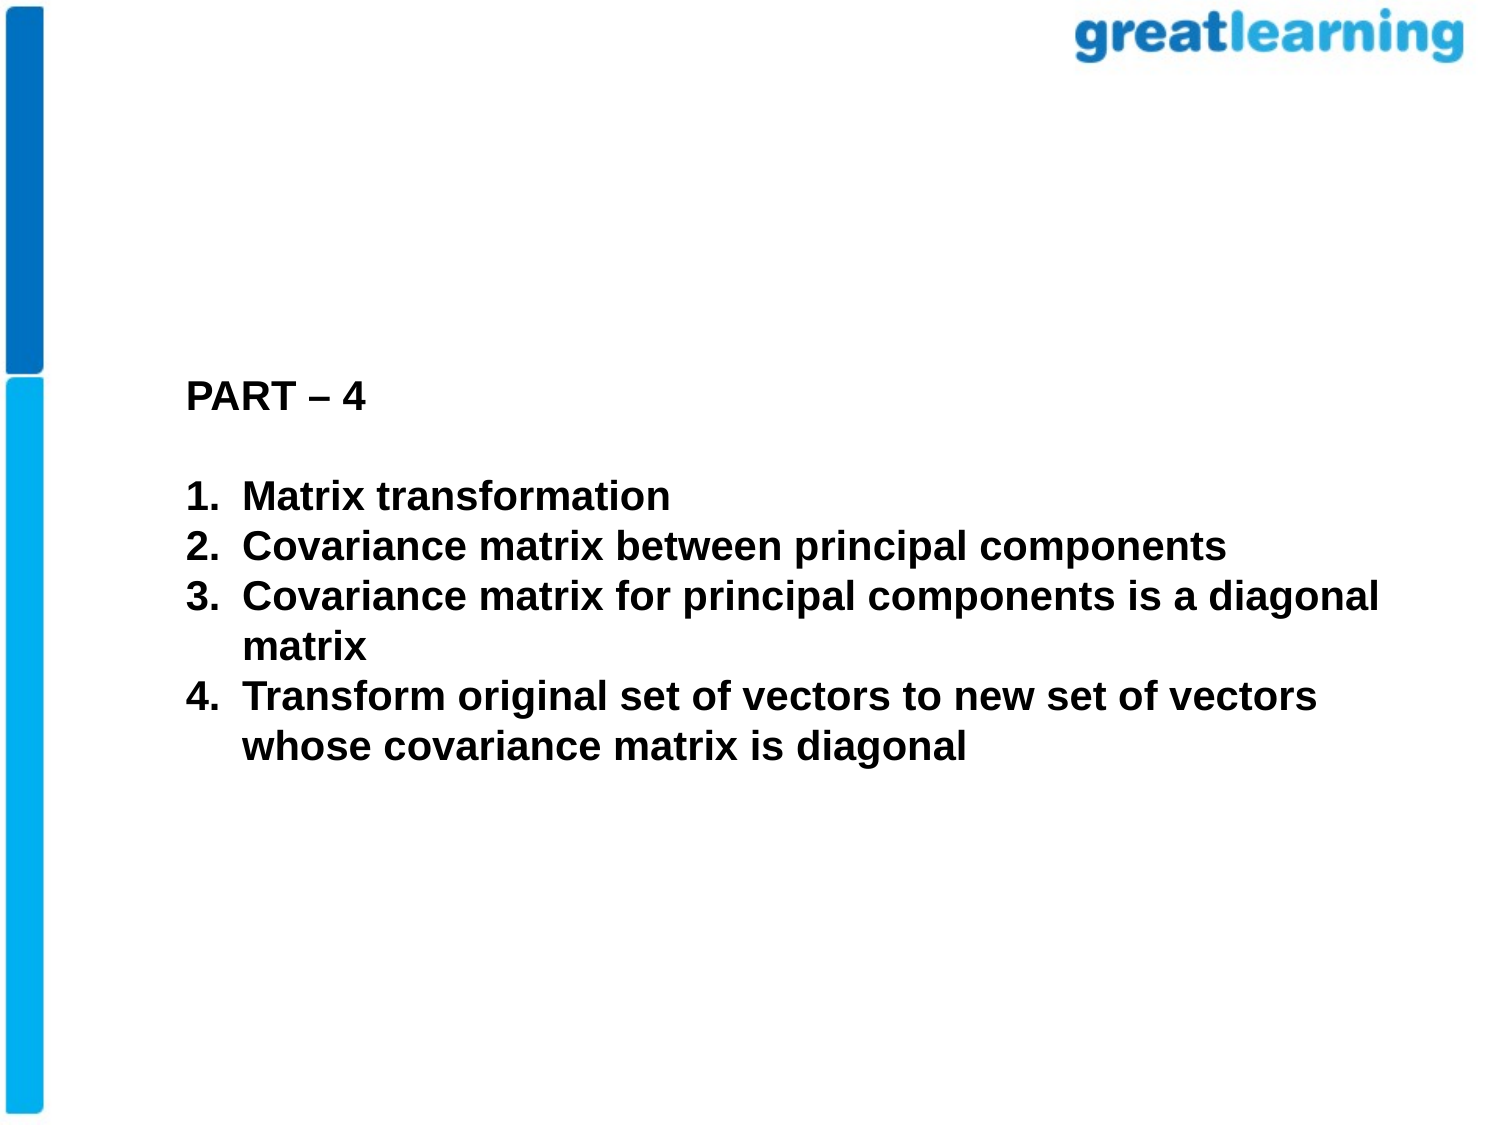

PART – 4

Matrix transformation
Covariance matrix between principal components
Covariance matrix for principal components is a diagonal matrix
Transform original set of vectors to new set of vectors whose covariance matrix is diagonal